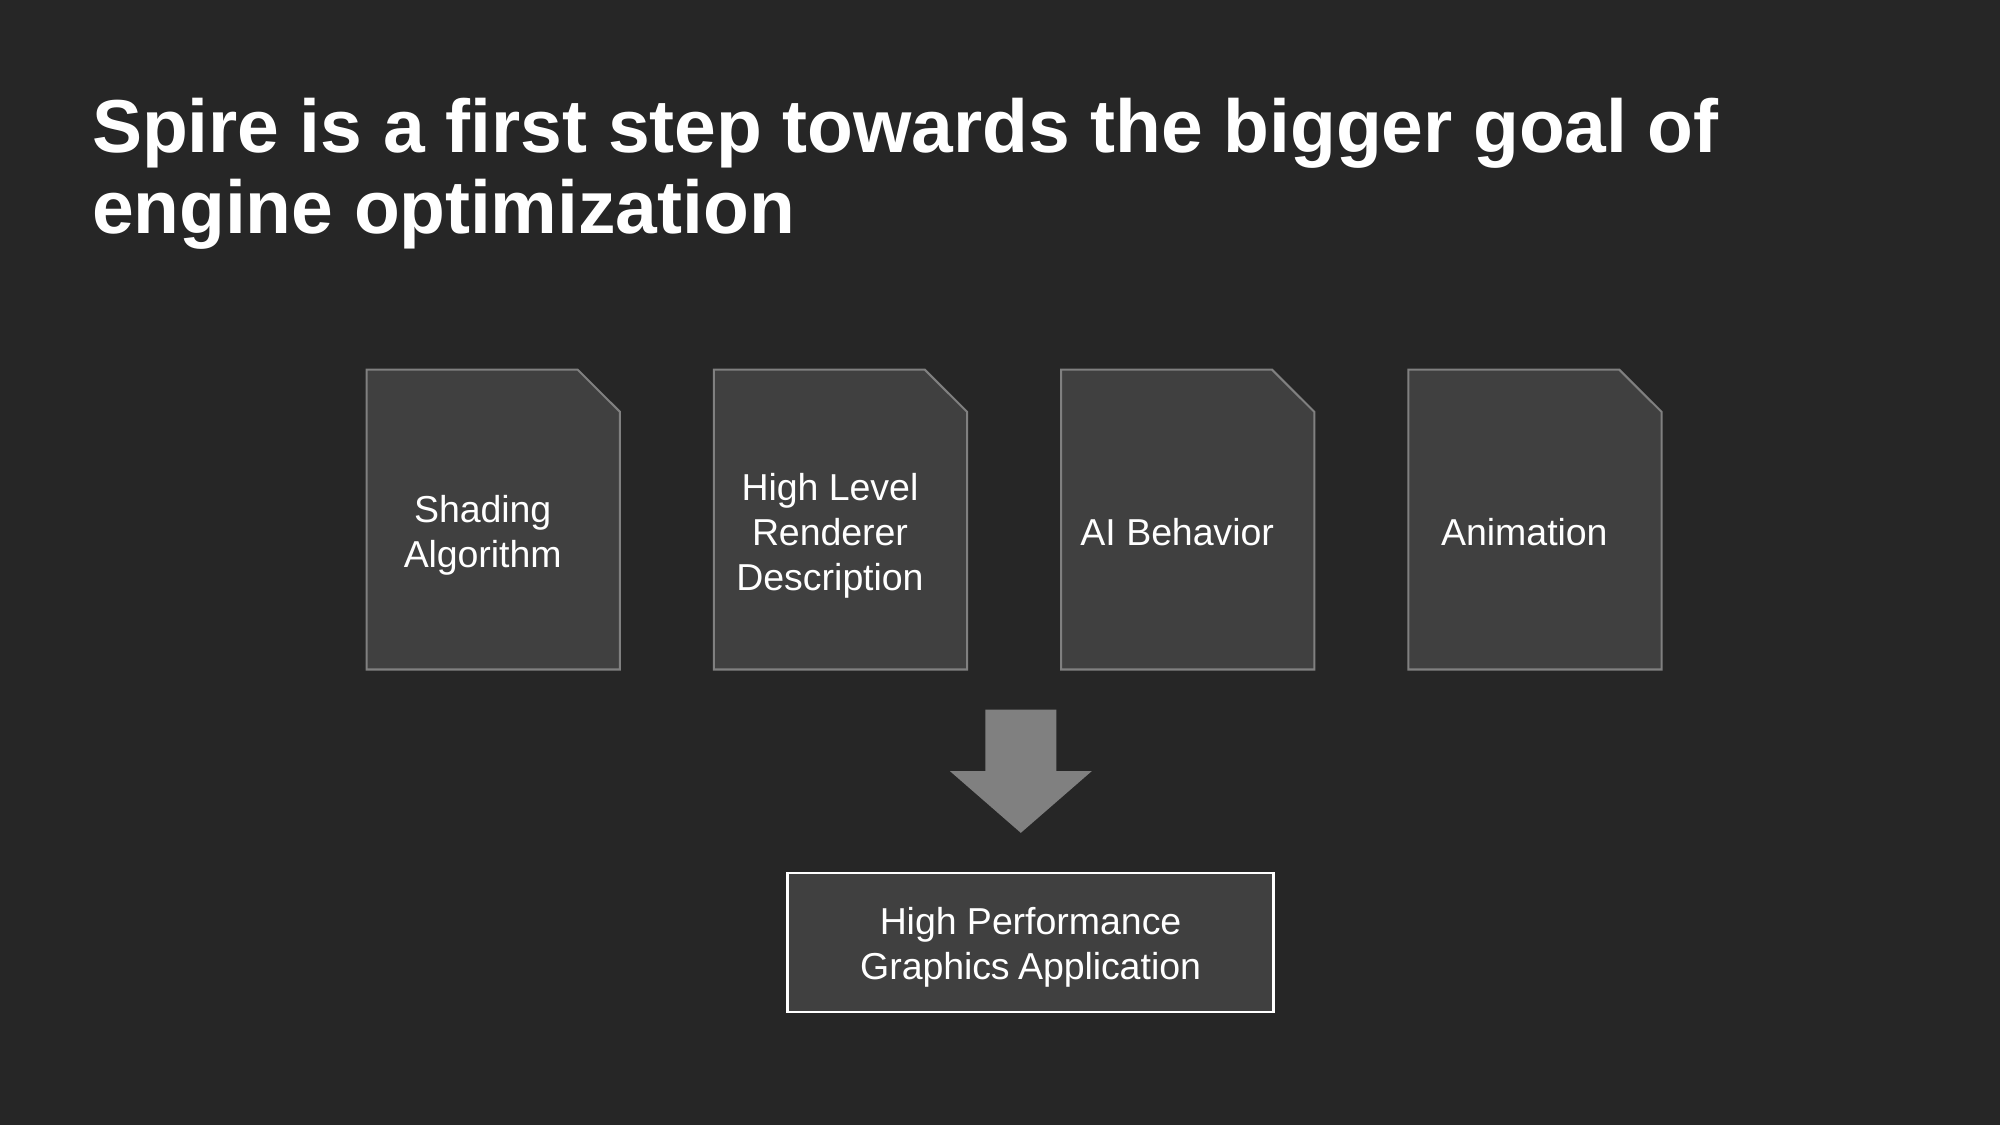

# Spire is a first step towards the bigger goal of engine optimization
AI Behavior
Animation
High Level Renderer Description
Shading Algorithm

High Performance Graphics Application